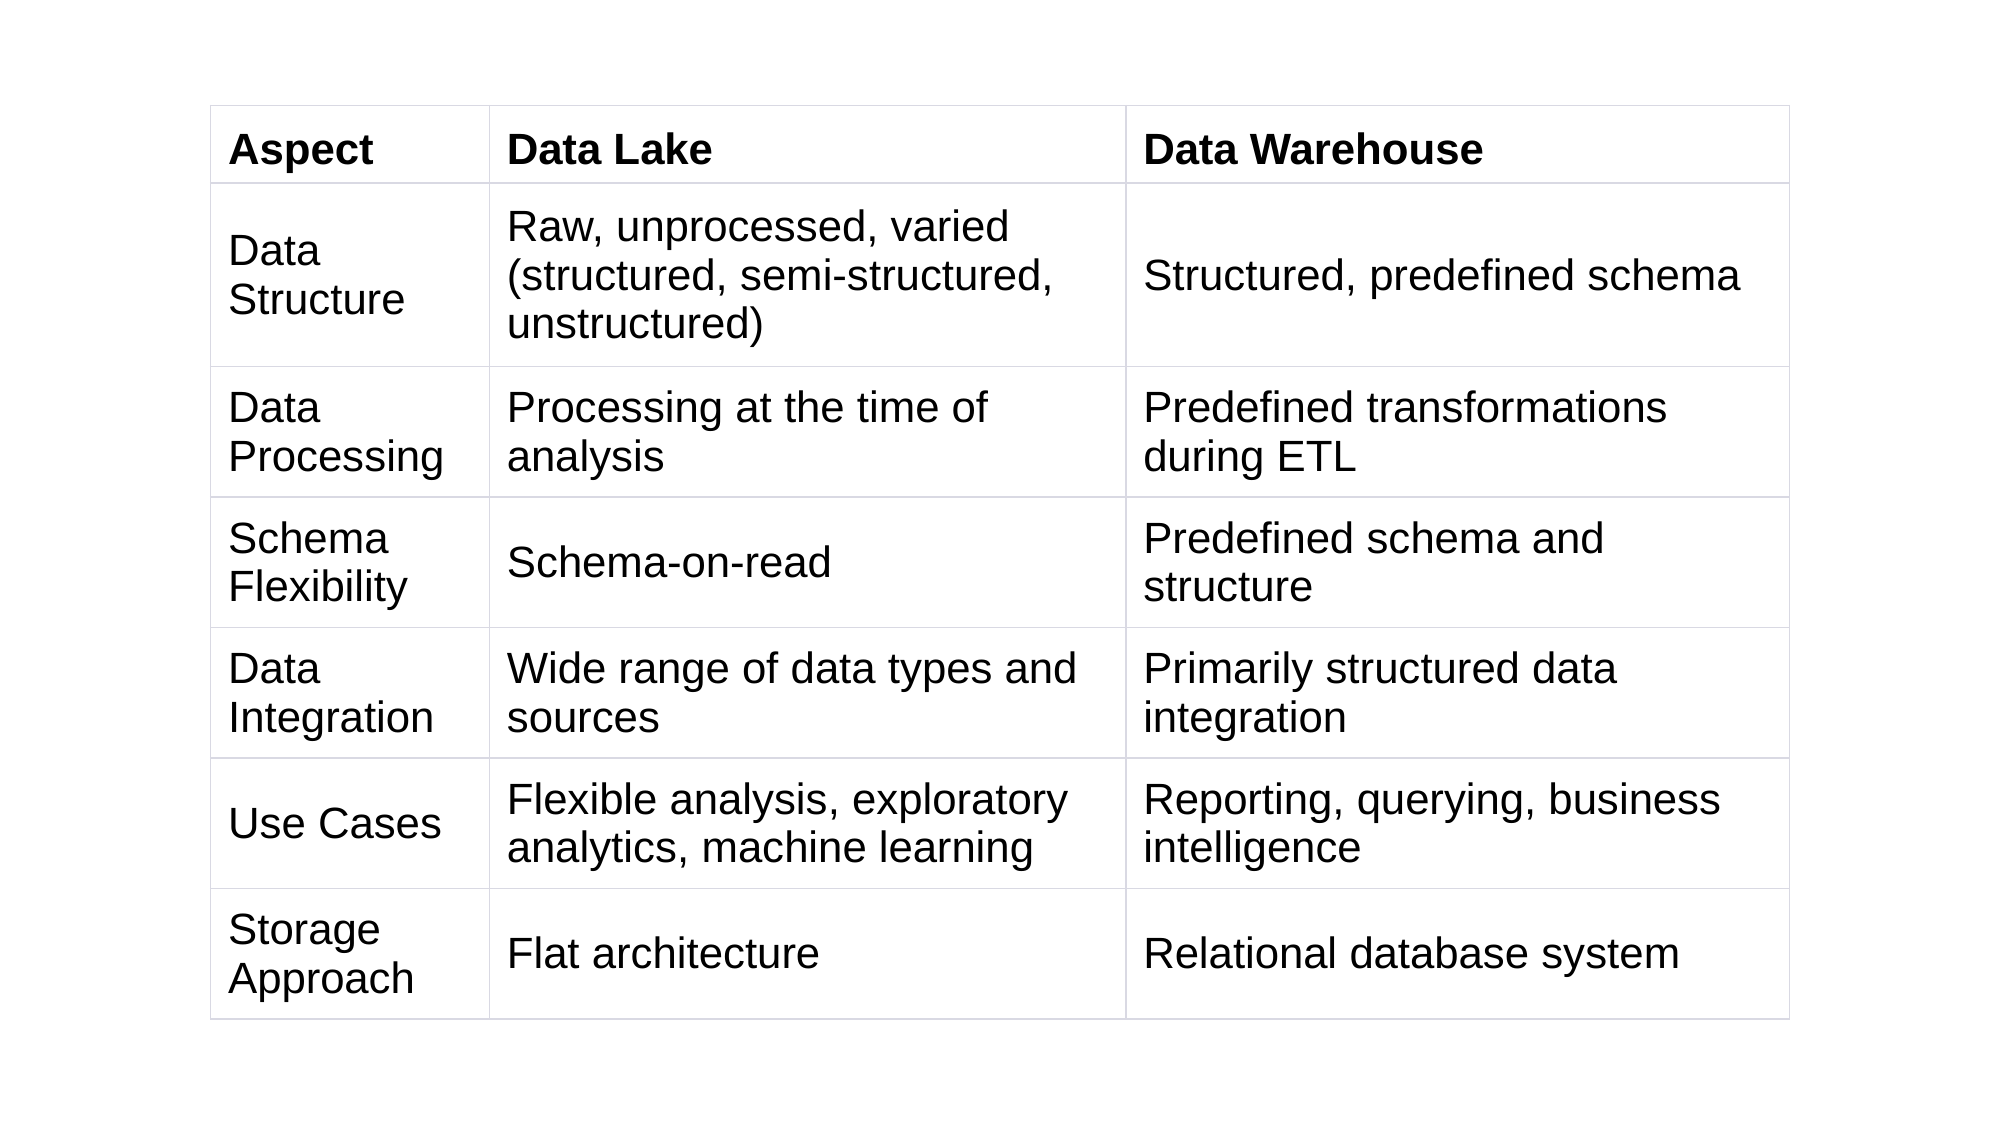

| Aspect | Data Lake | Data Warehouse |
| --- | --- | --- |
| Data Structure | Raw, unprocessed, varied (structured, semi-structured, unstructured) | Structured, predefined schema |
| Data Processing | Processing at the time of analysis | Predefined transformations during ETL |
| Schema Flexibility | Schema-on-read | Predefined schema and structure |
| Data Integration | Wide range of data types and sources | Primarily structured data integration |
| Use Cases | Flexible analysis, exploratory analytics, machine learning | Reporting, querying, business intelligence |
| Storage Approach | Flat architecture | Relational database system |